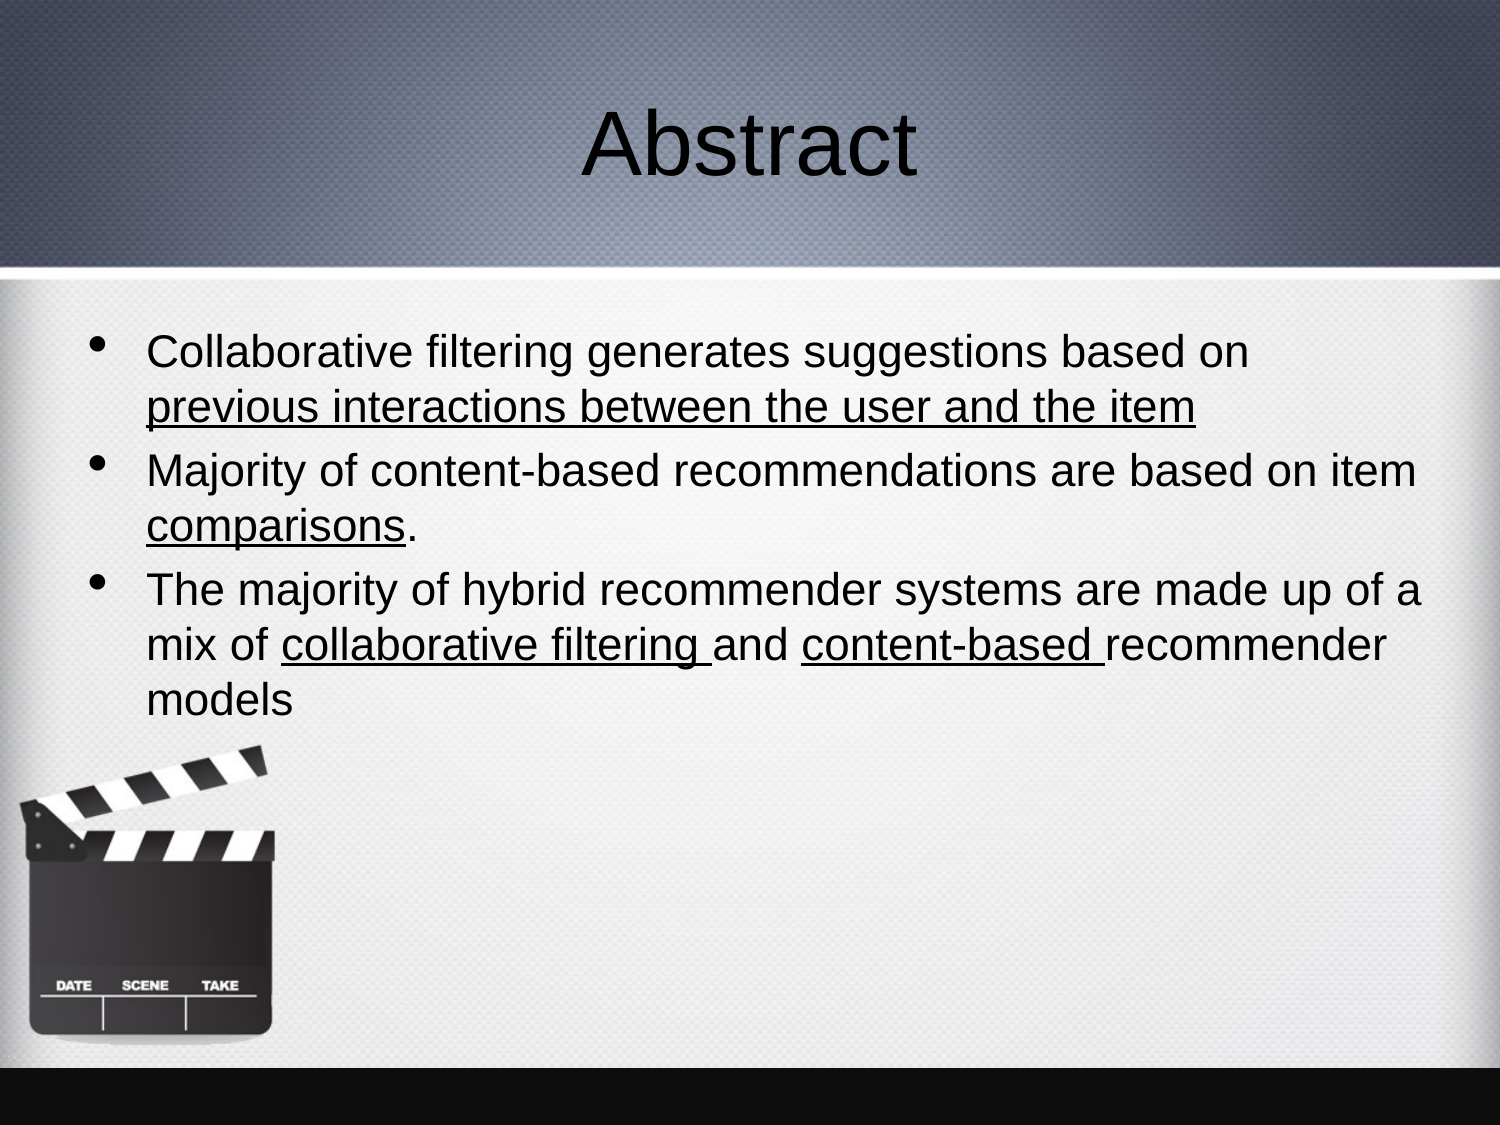

# Abstract
Collaborative filtering generates suggestions based on previous interactions between the user and the item
Majority of content-based recommendations are based on item comparisons.
The majority of hybrid recommender systems are made up of a mix of collaborative filtering and content-based recommender models